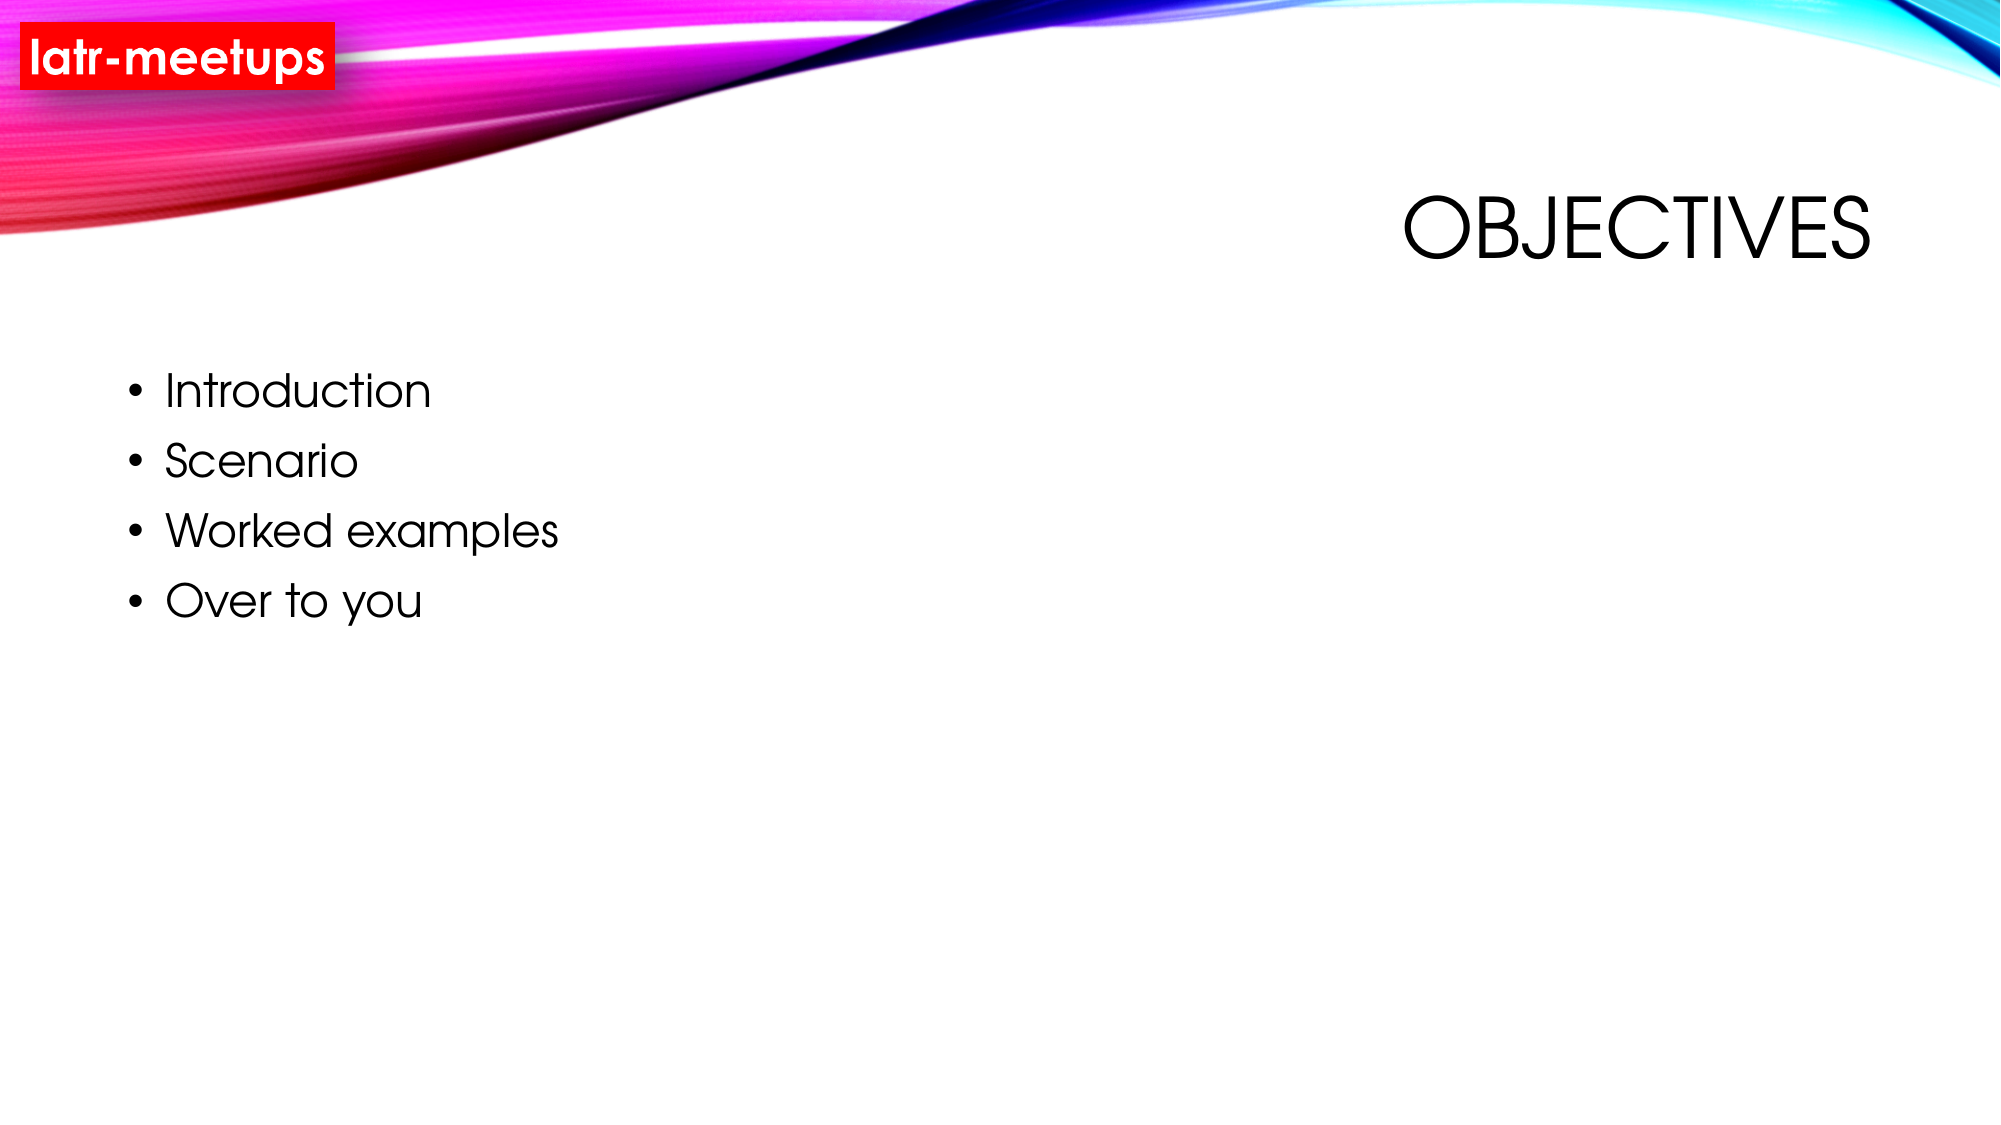

# OBJECTIVES
Introduction
Scenario
Worked examples
Over to you